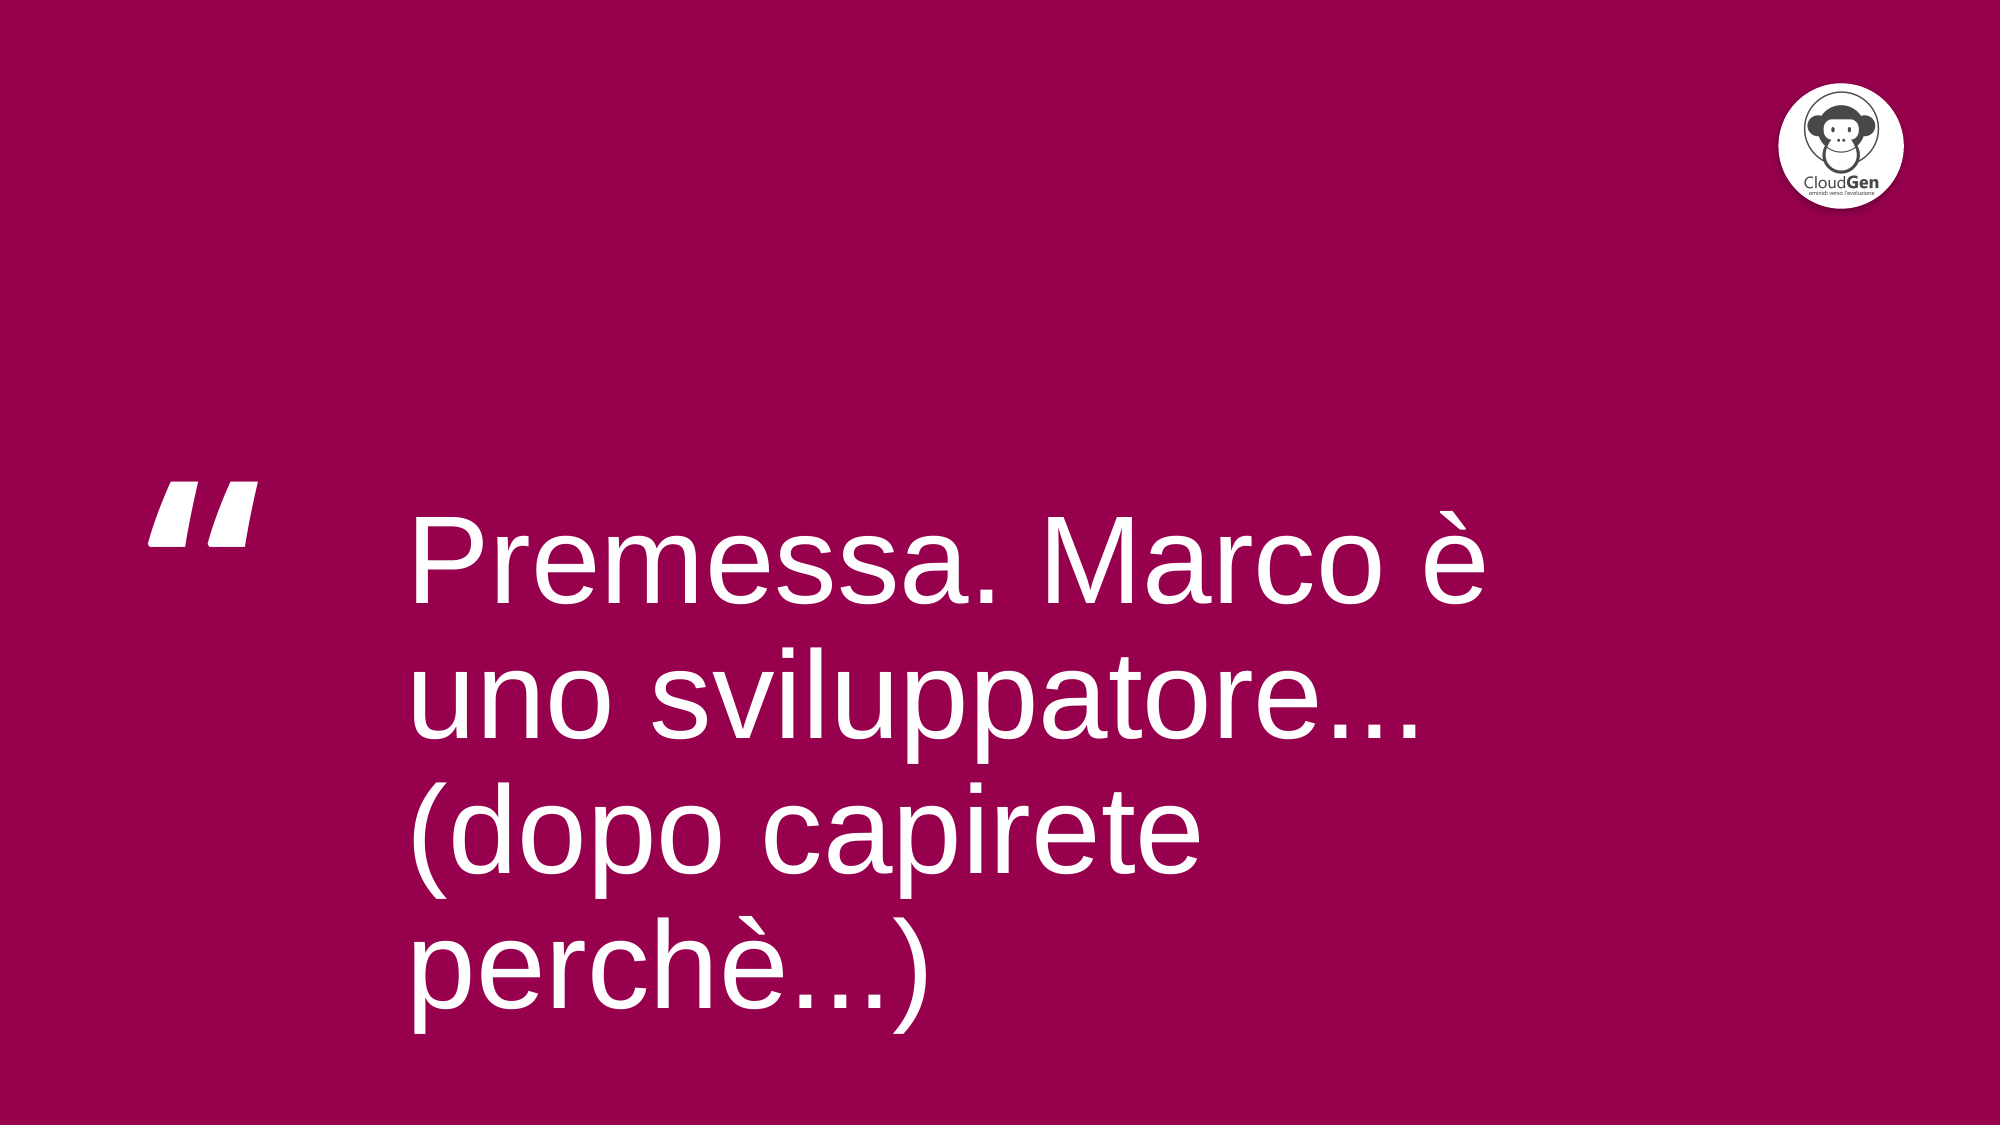

Premessa. Marco è uno sviluppatore...(dopo capirete perchè...)